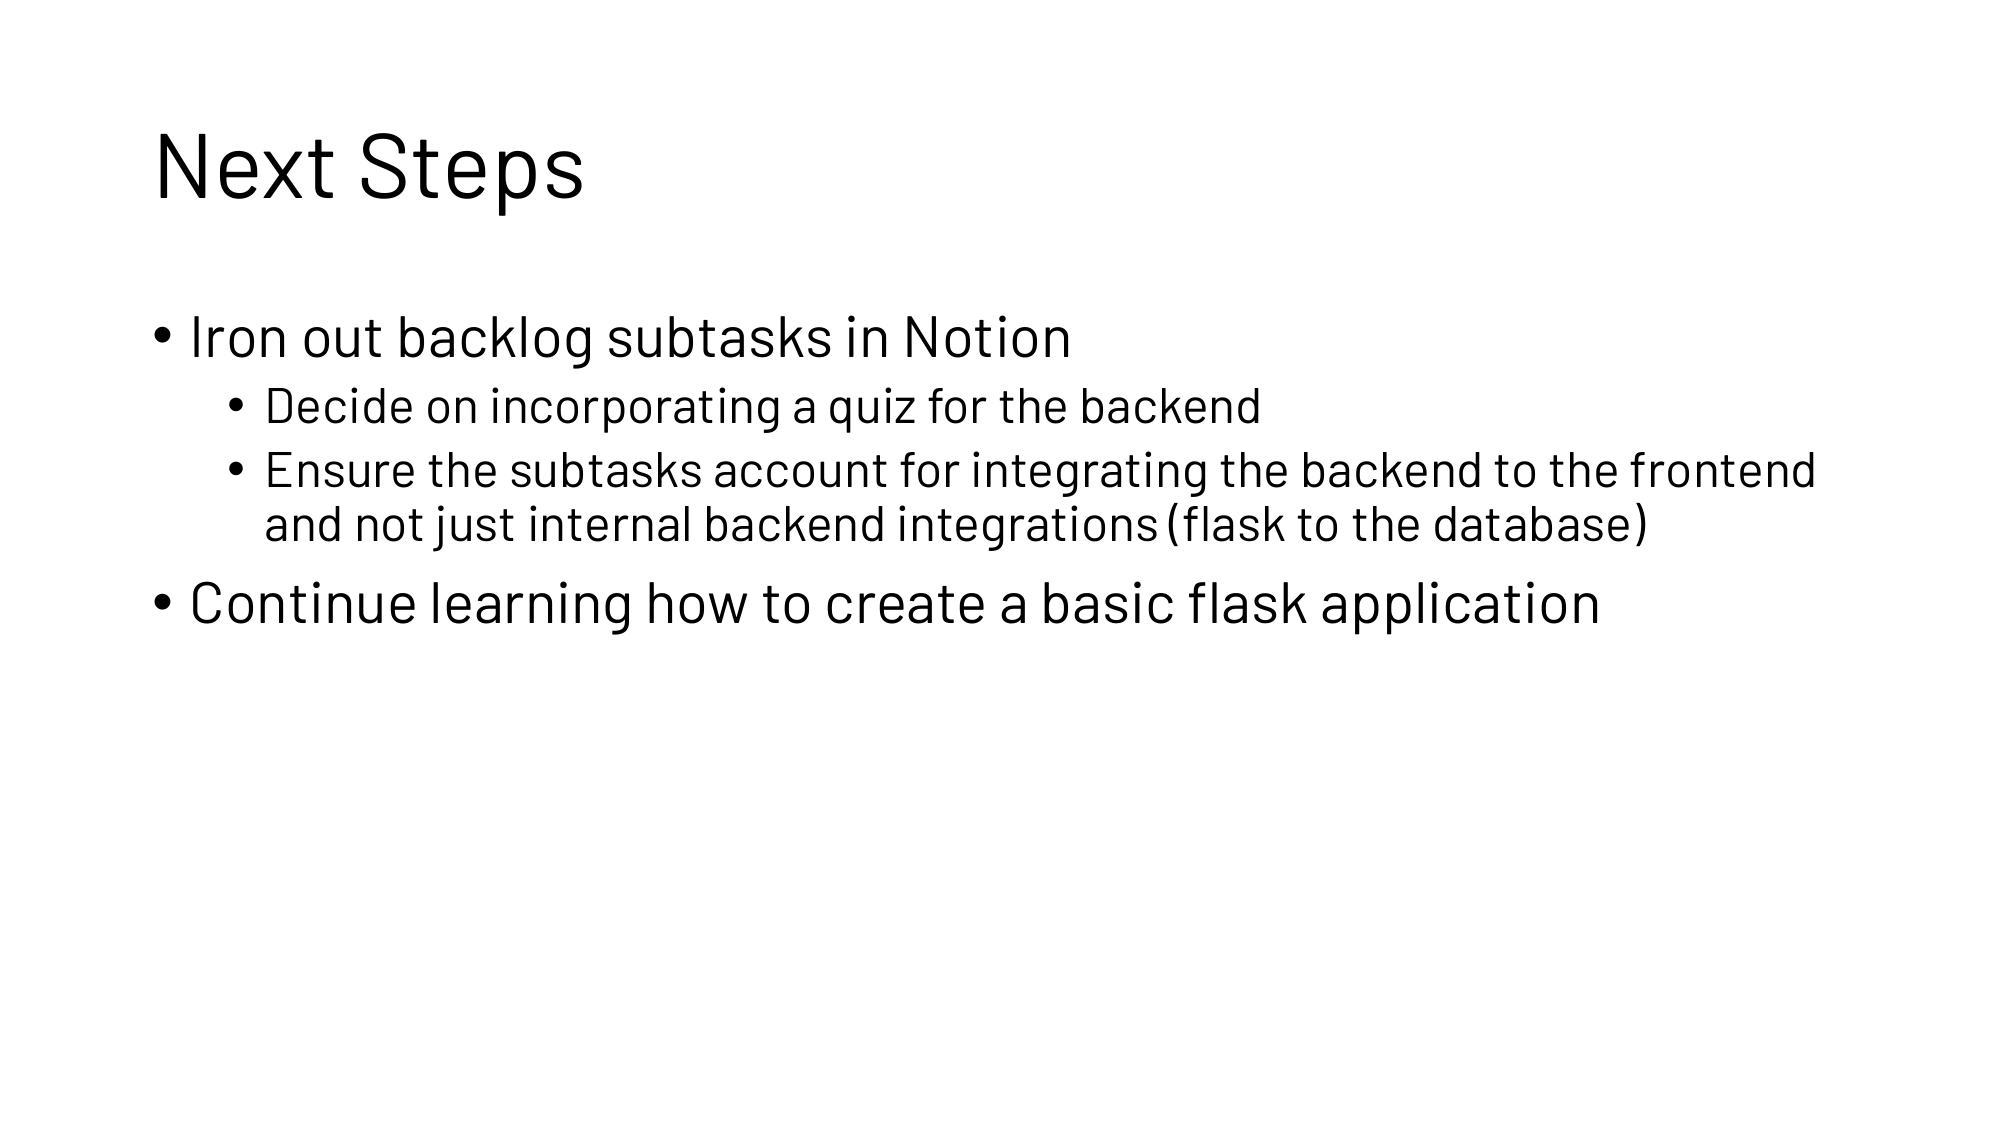

# Next Steps
Iron out backlog subtasks in Notion
Decide on incorporating a quiz for the backend
Ensure the subtasks account for integrating the backend to the frontend and not just internal backend integrations (flask to the database)
Continue learning how to create a basic flask application